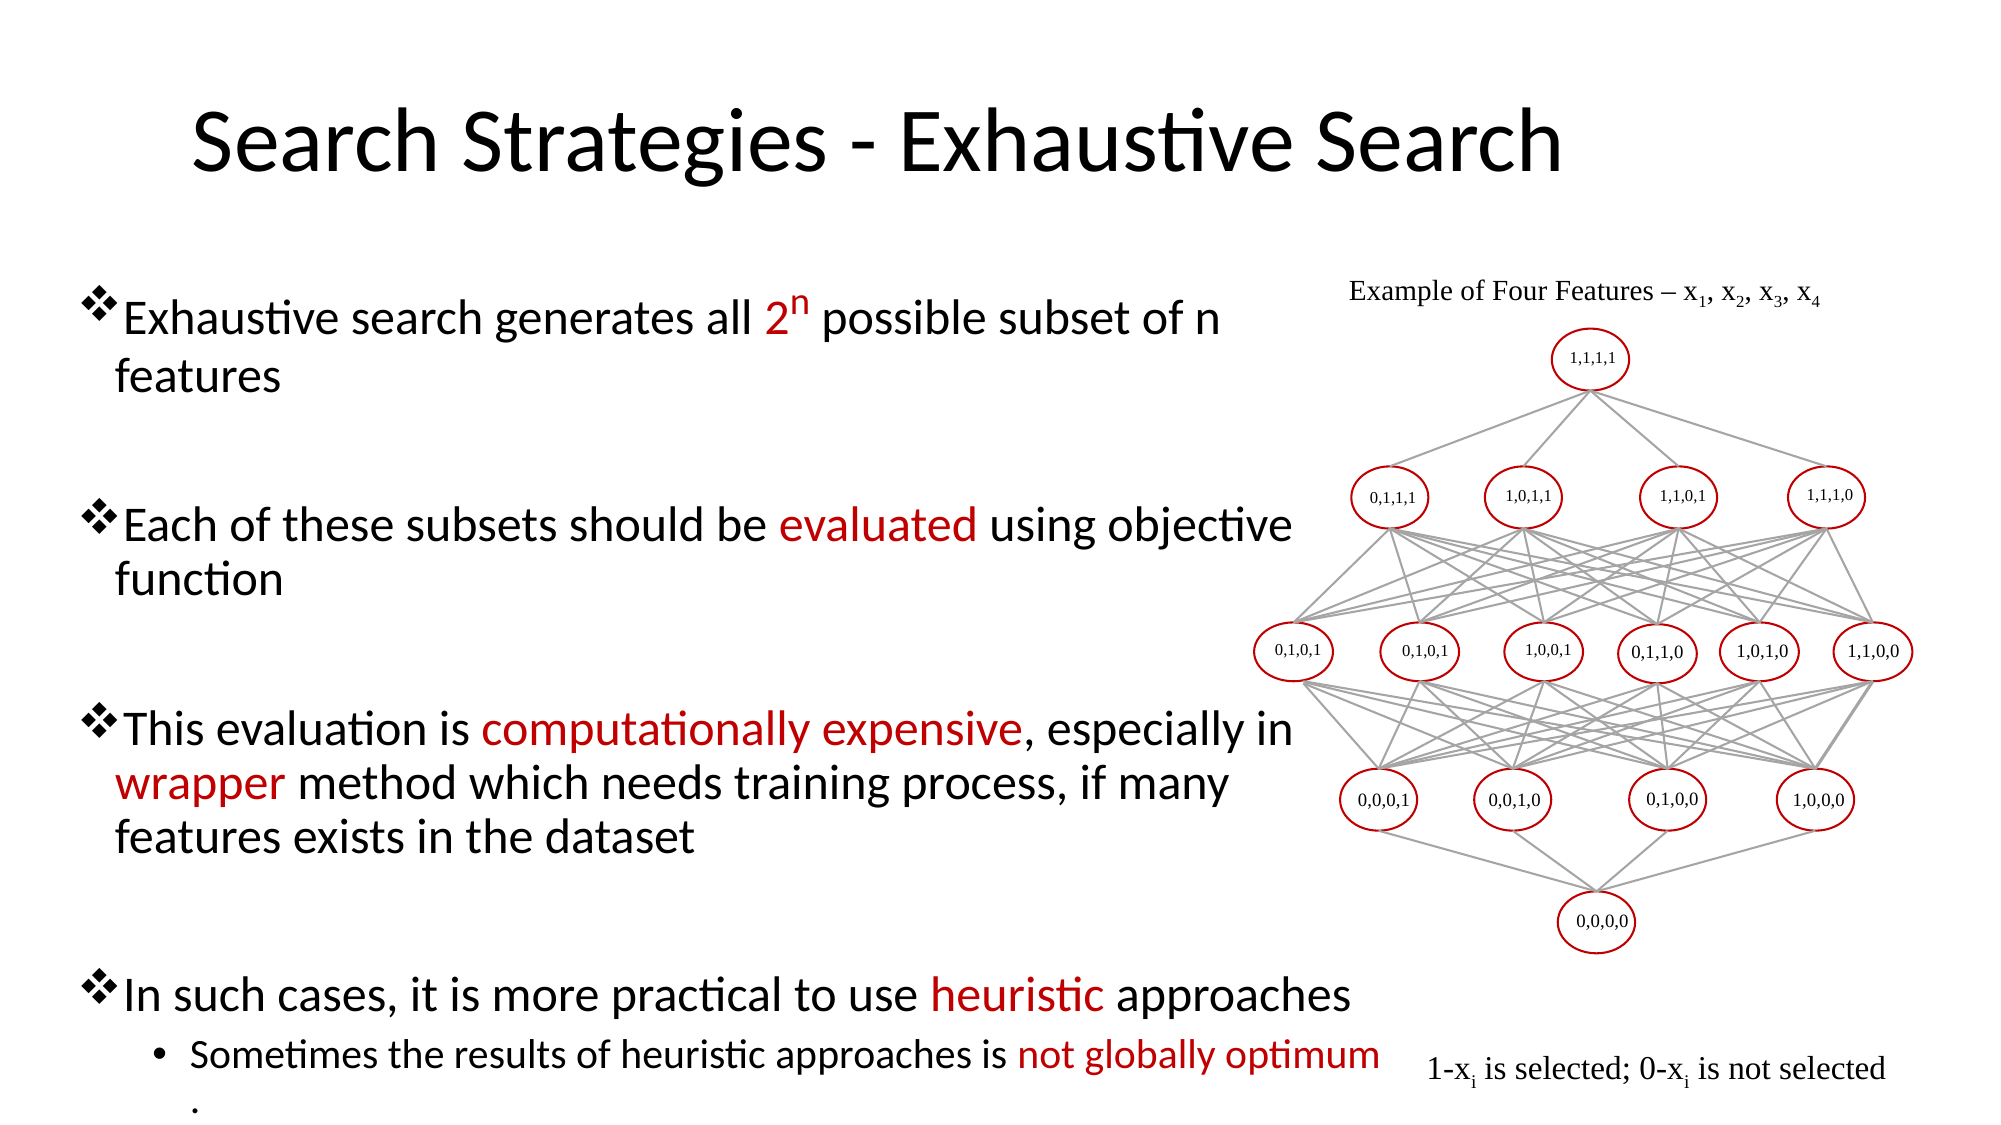

# Search Strategies - Exhaustive Search
Example of Four Features – x1, x2, x3, x4

1,1,1,1
1,1,1,0
1,0,1,1
1,1,0,1
0,1,1,1
1,0,1,0
0,1,0,1
1,1,0,0
1,0,0,1
0,1,0,1
0,1,1,0
0,1,0,0
1,0,0,0
0,0,0,1
0,0,1,0
0,0,0,0
1-xi is selected; 0-xi is not selected
Exhaustive search generates all 2n possible subset of n features

Each of these subsets should be evaluated using objective function

This evaluation is computationally expensive, especially in wrapper method which needs training process, if many features exists in the dataset

In such cases, it is more practical to use heuristic approaches
Sometimes the results of heuristic approaches is not globally optimum .